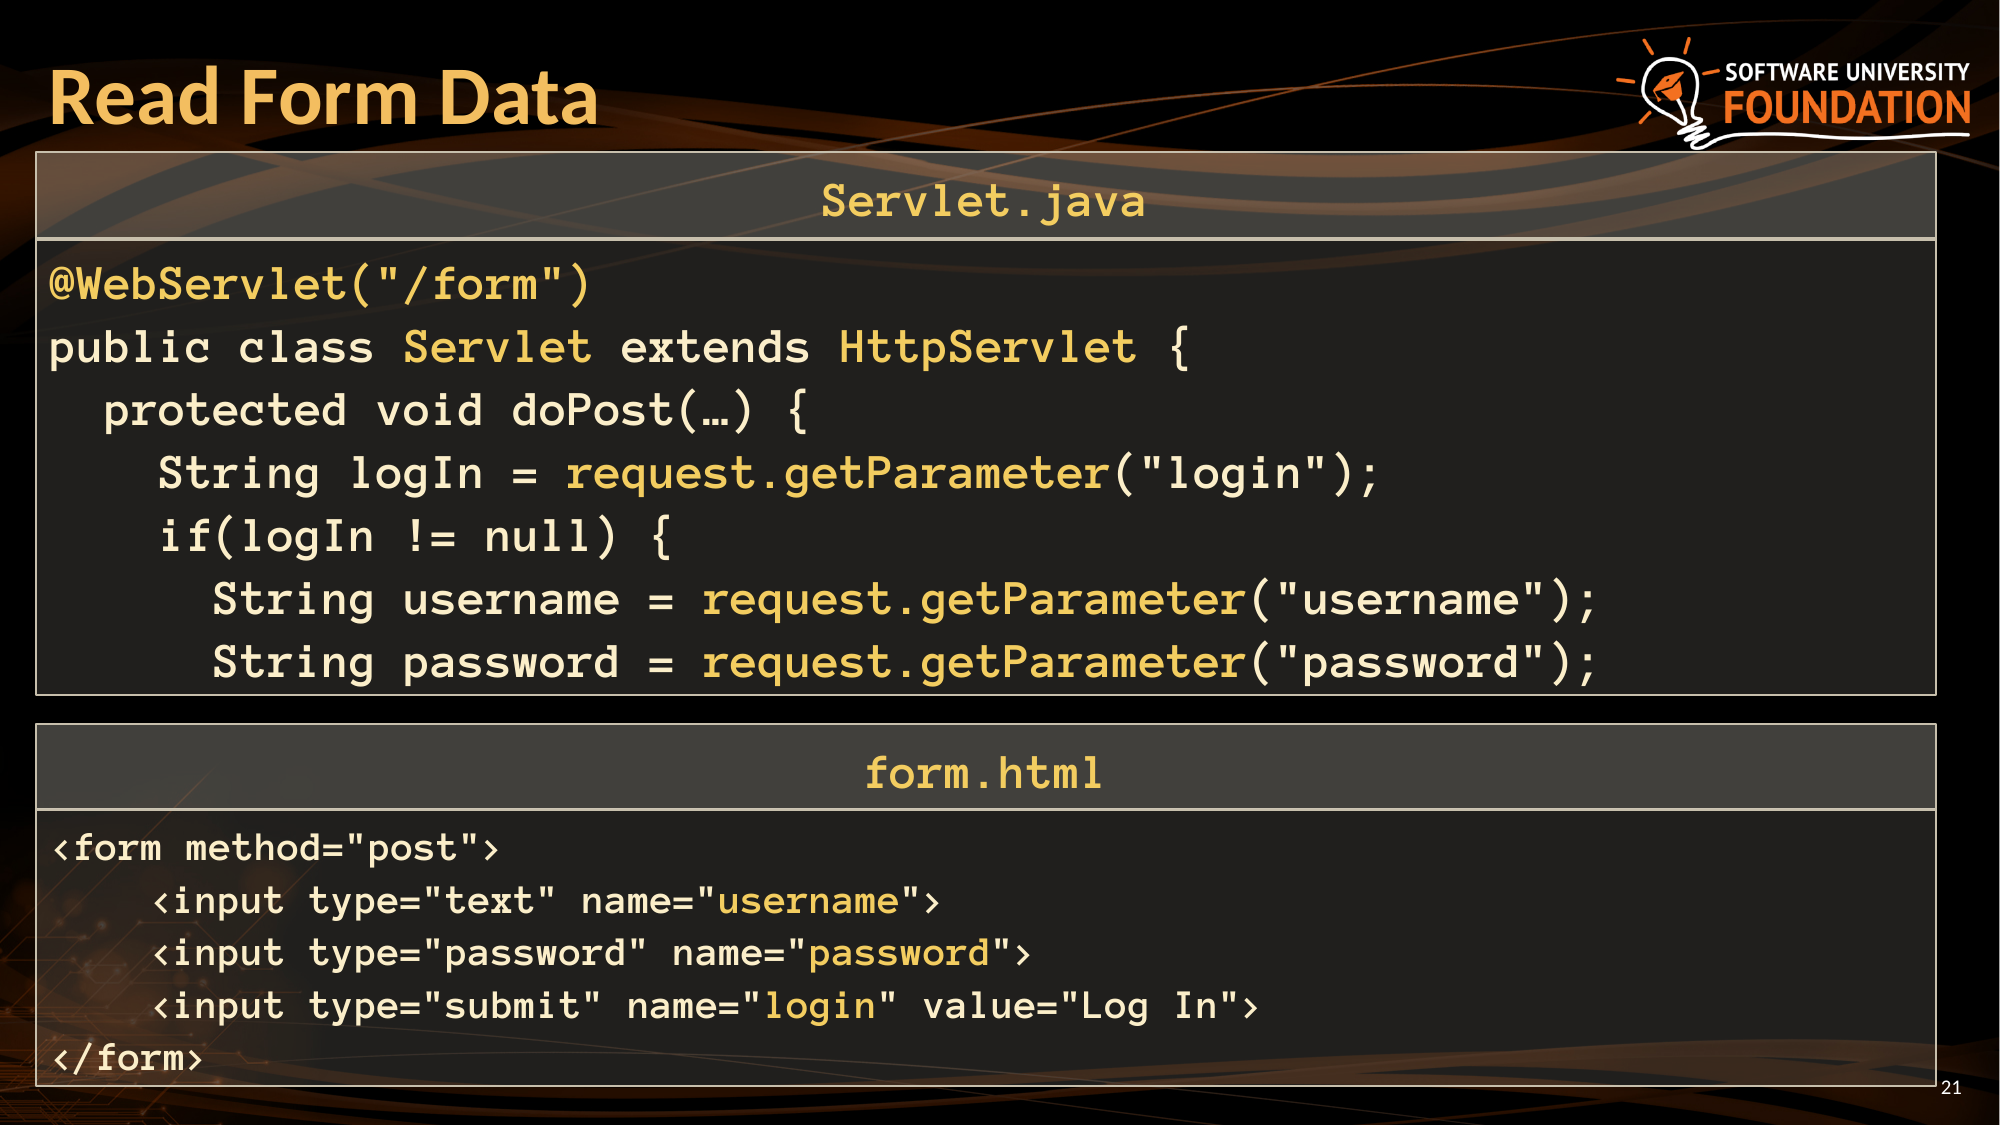

# Read Form Data
Servlet.java
@WebServlet("/form")
public class Servlet extends HttpServlet {
  protected void doPost(…) {
    String logIn = request.getParameter("login");
    if(logIn != null) {
      String username = request.getParameter("username");
      String password = request.getParameter("password");
form.html
<form method="post">
<input type="text" name="username">
<input type="password" name="password">
<input type="submit" name="login" value="Log In">
</form>
21